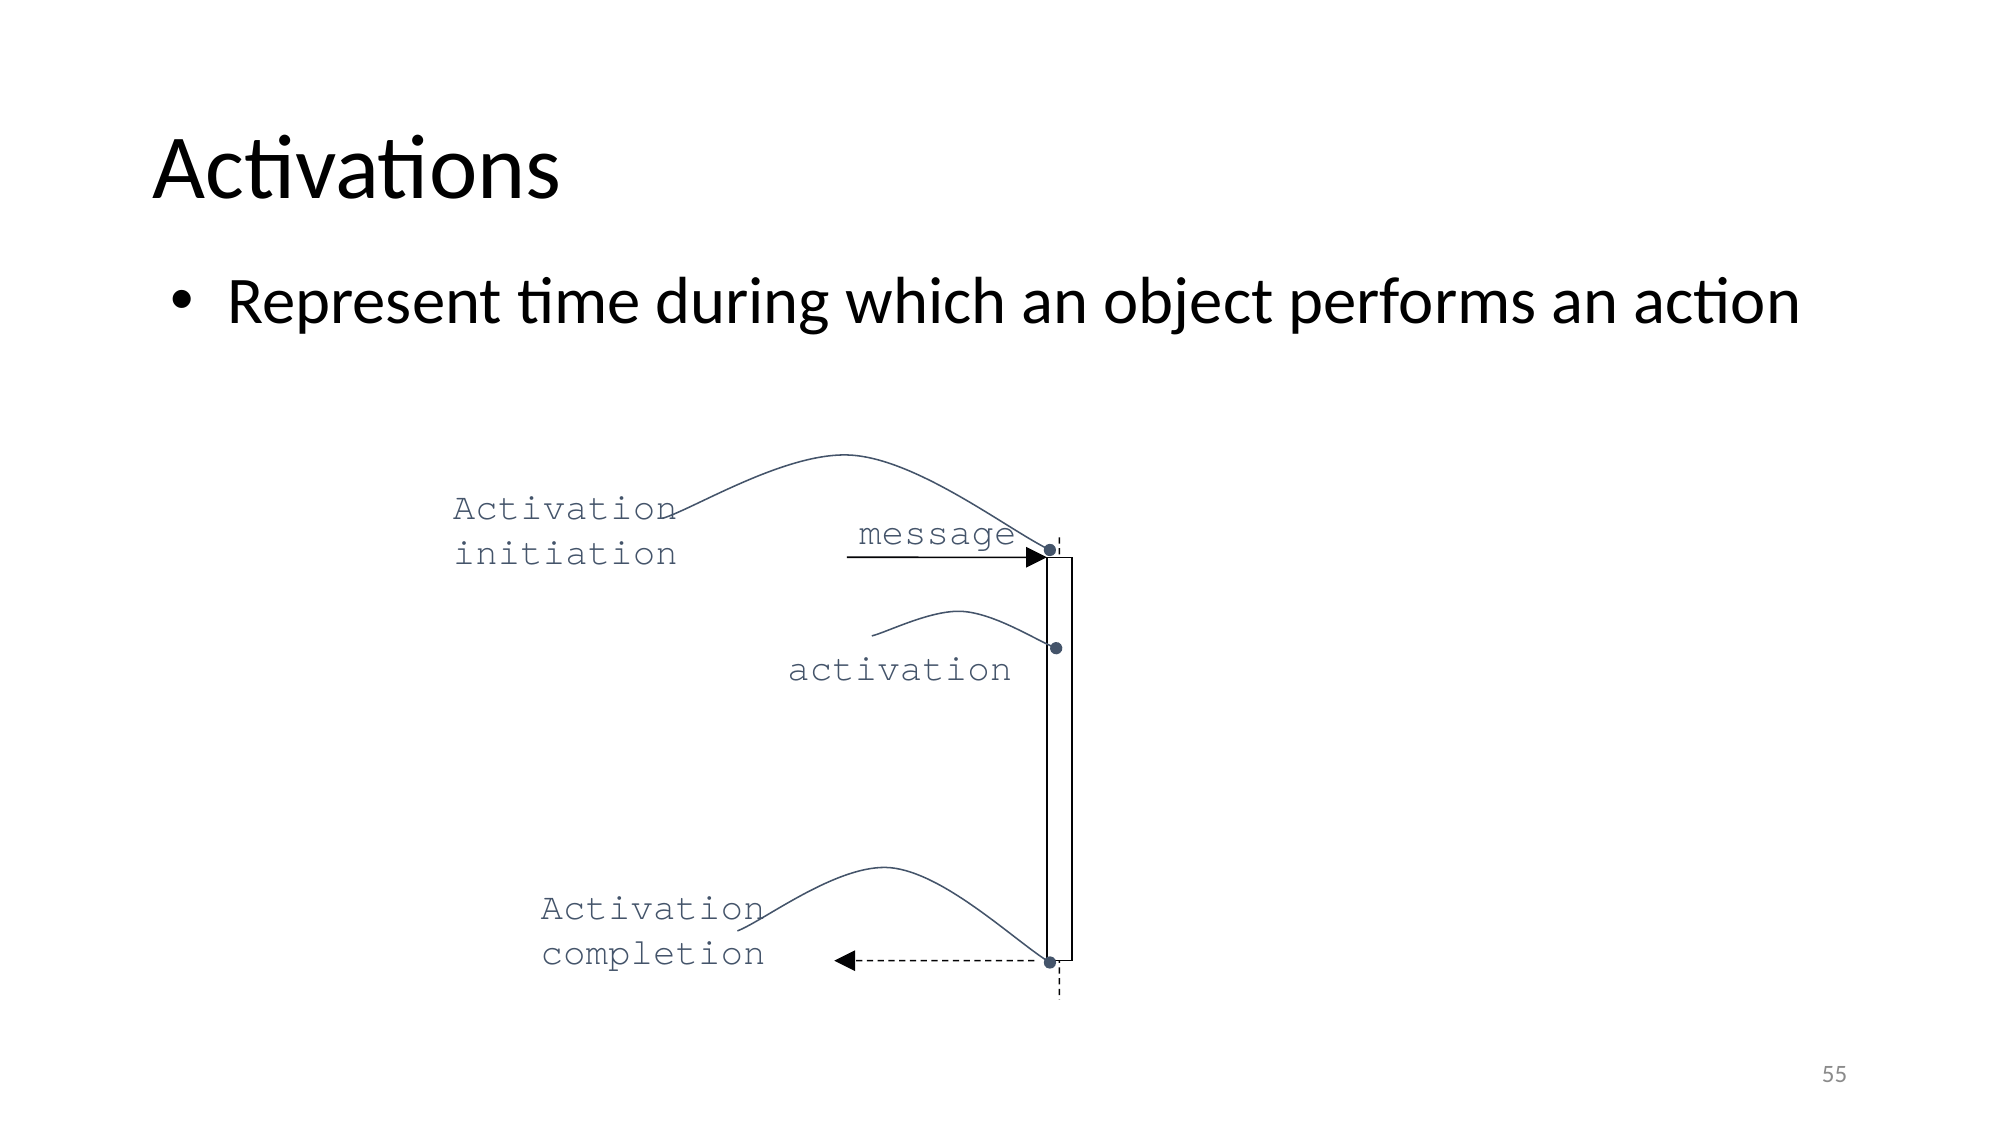

# Activations
Represent time during which an object performs an action

Activation
initiation
message

activation

Activation
completion

55